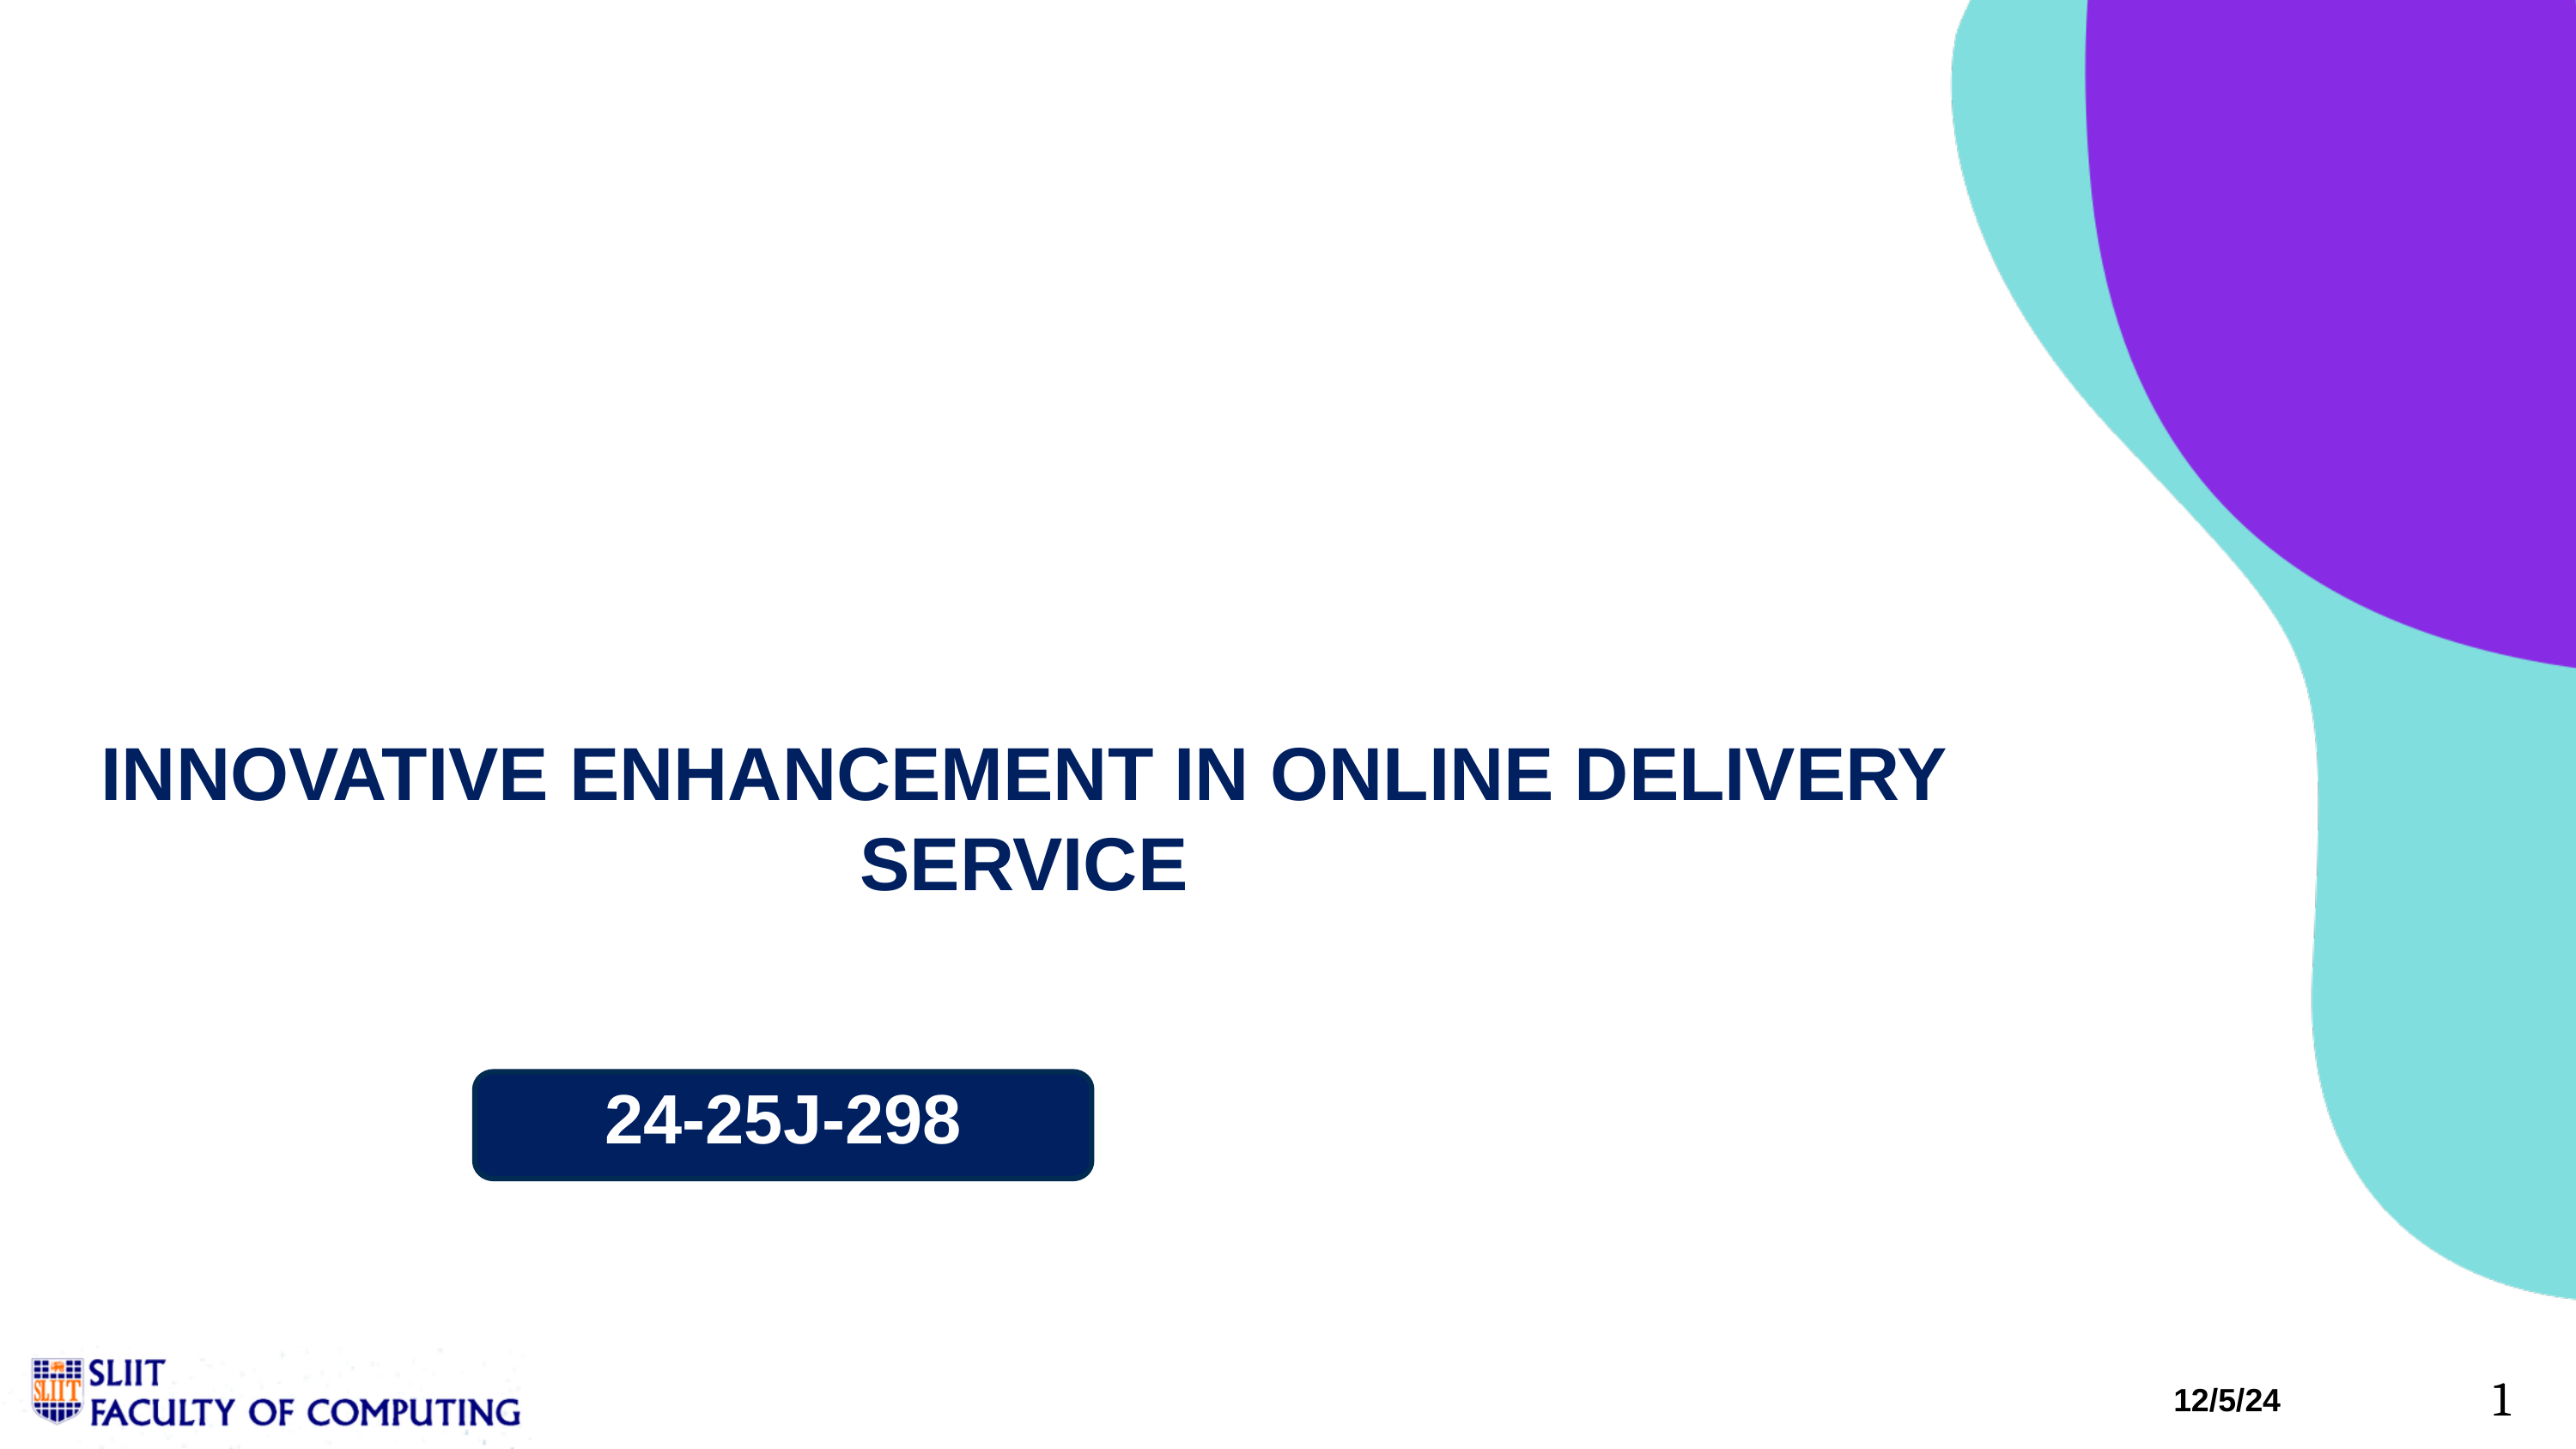

INNOVATIVE ENHANCEMENT IN ONLINE DELIVERY SERVICE

24-25J-298

1

12/5/24